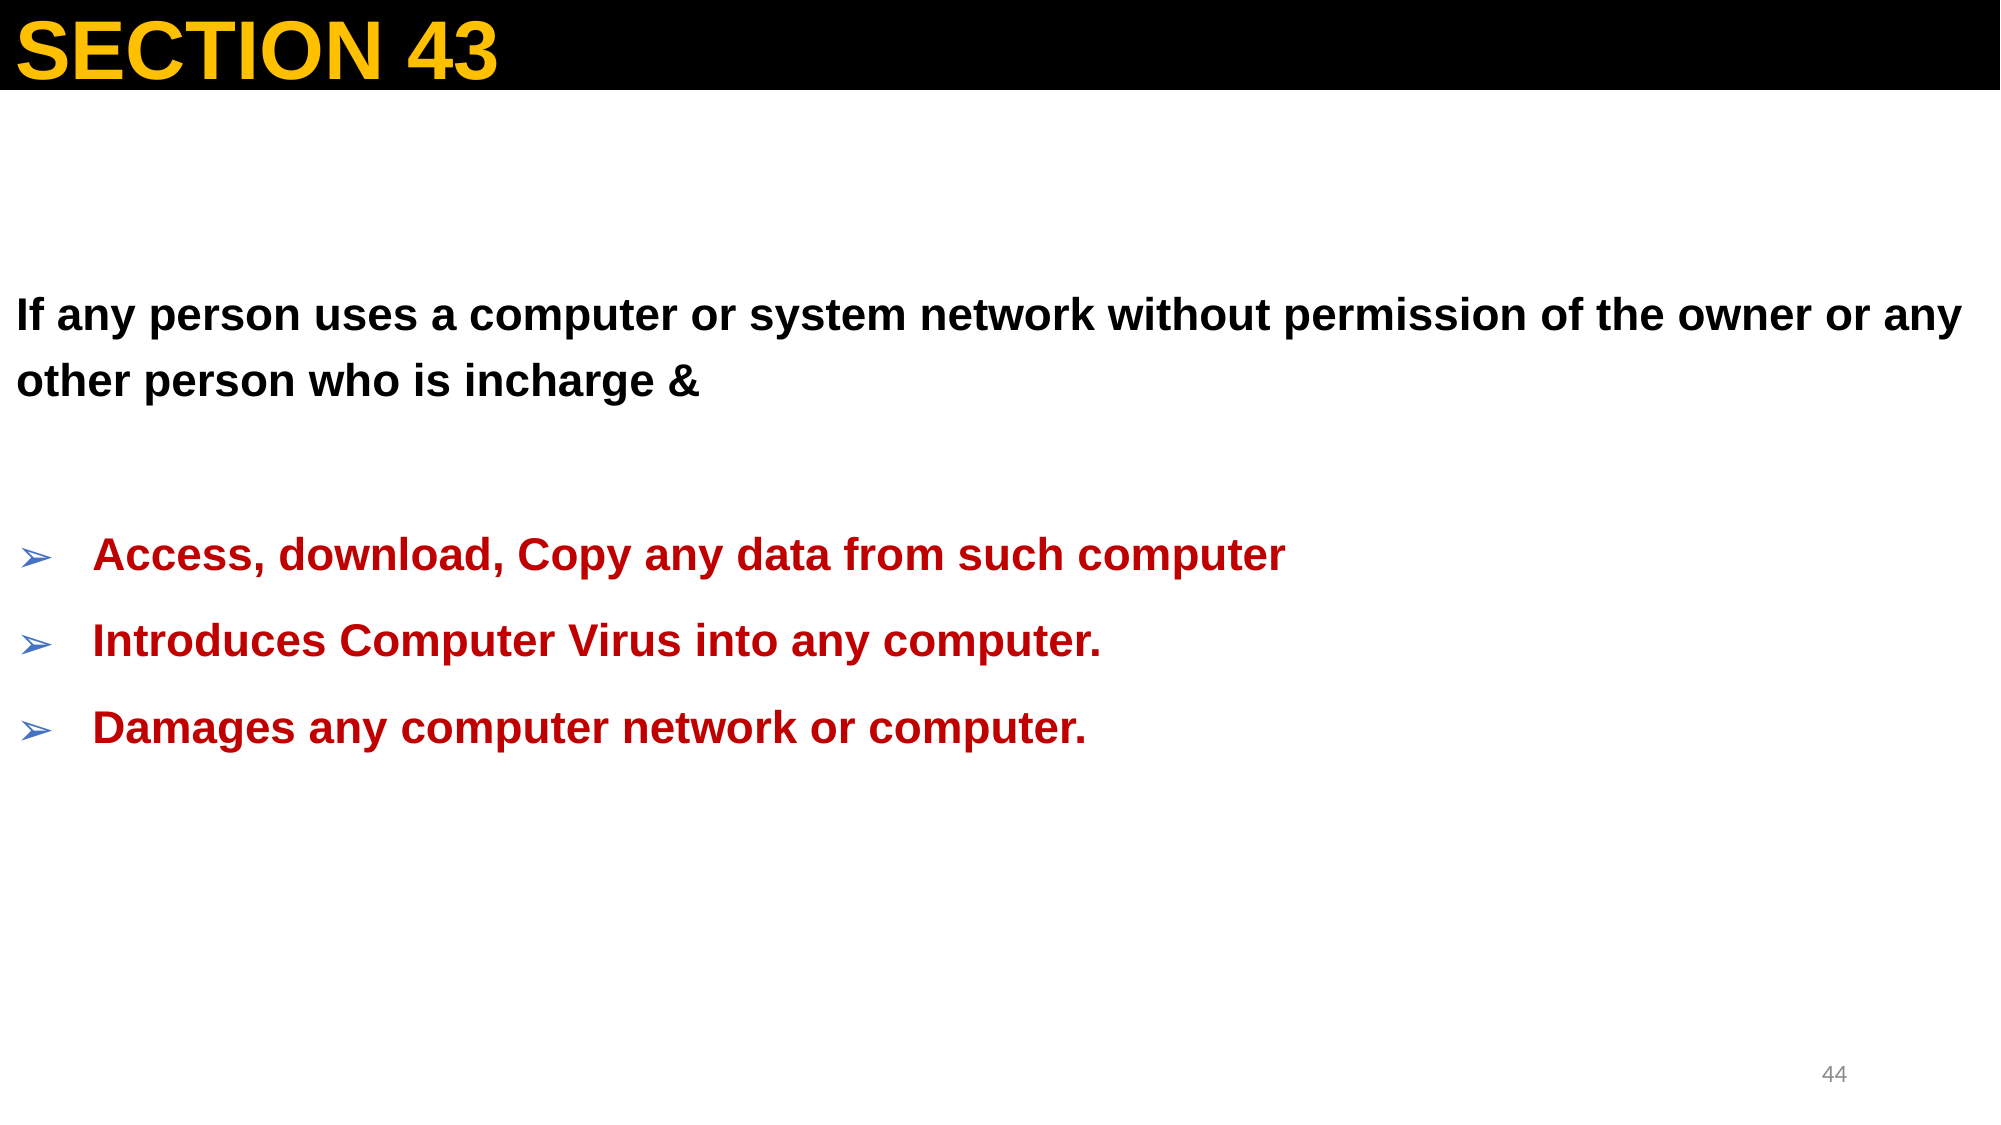

SECTION 43
If any person uses a computer or system network without permission of the owner or any other person who is incharge &

Access, download, Copy any data from such computer
Introduces Computer Virus into any computer.
Damages any computer network or computer.

44